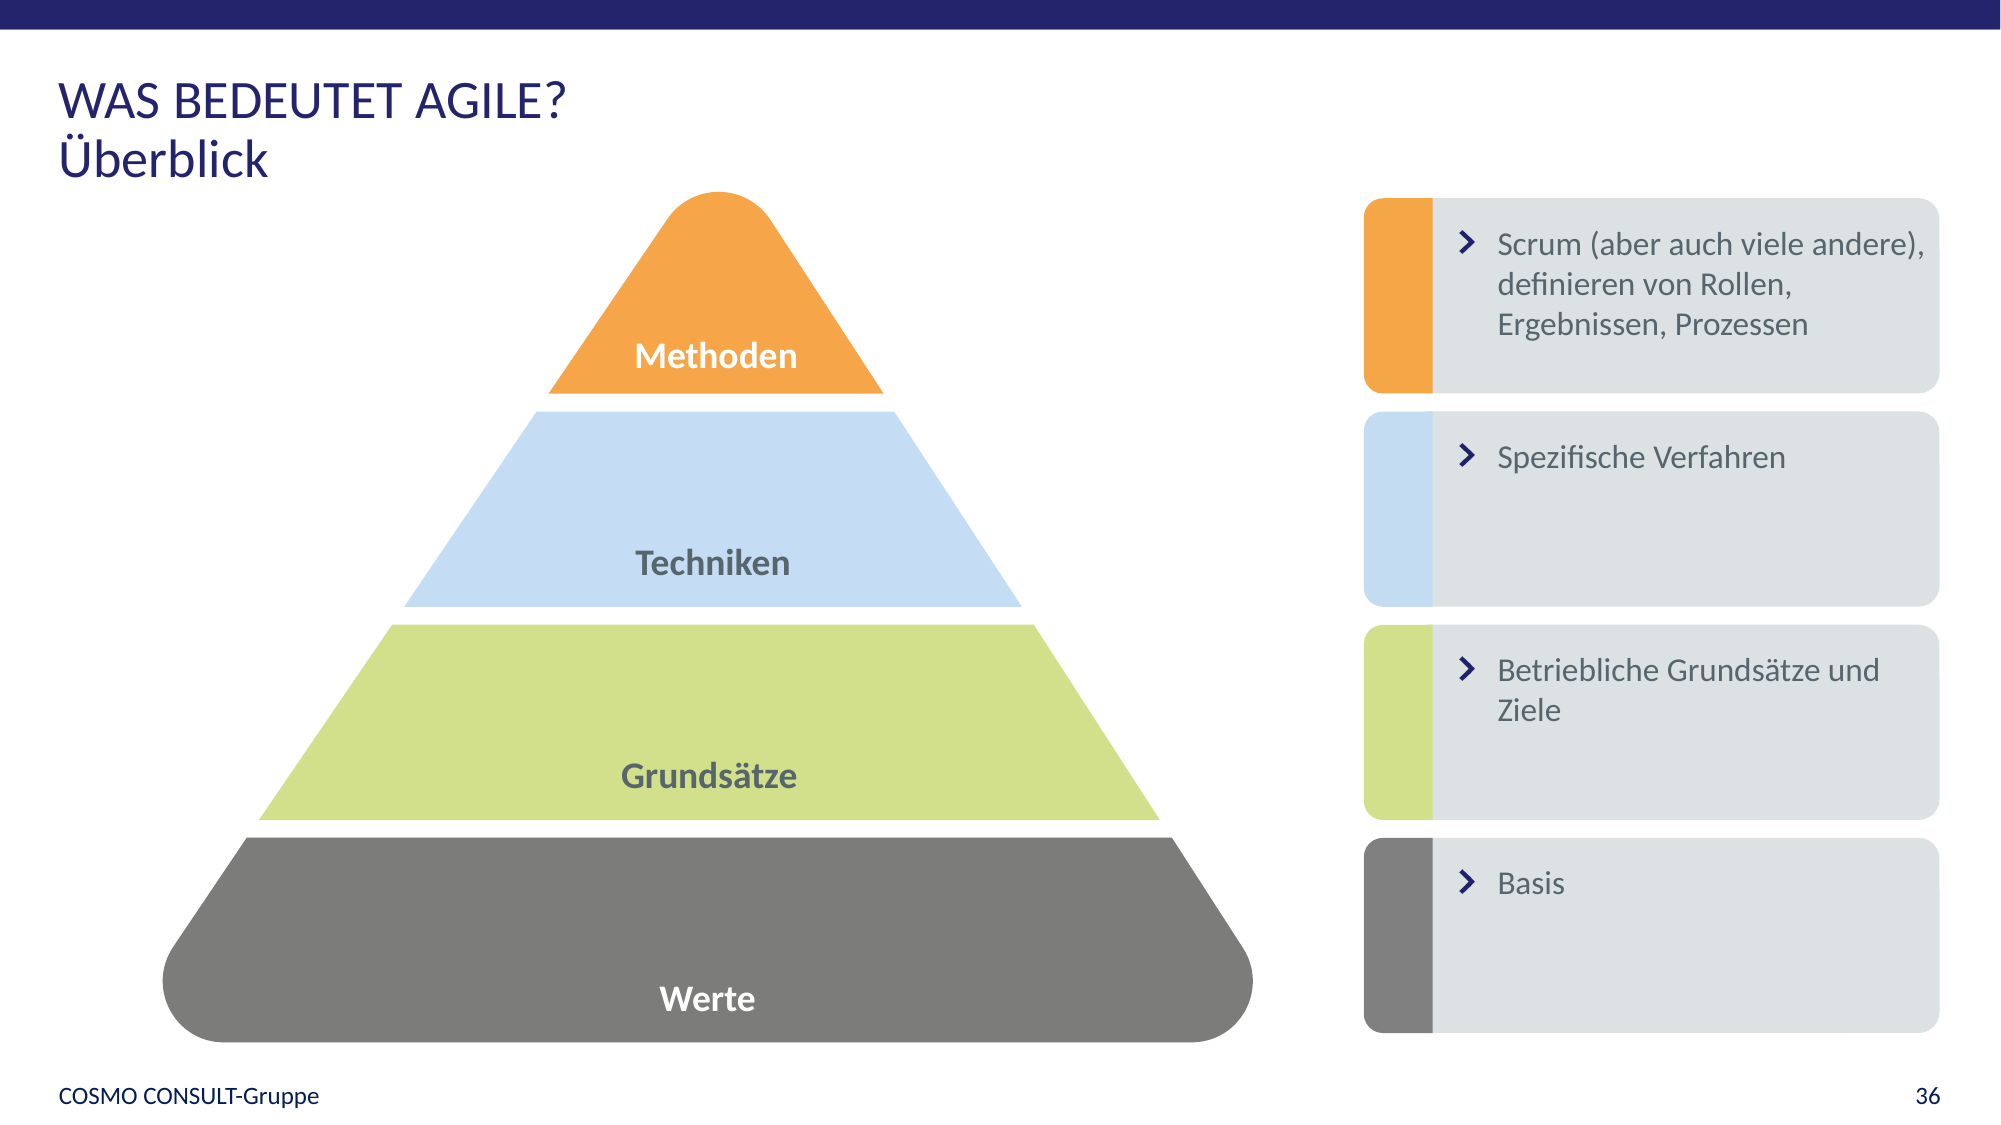

# WAS BEDEUTET AGILE? Überblick
Methoden
Scrum (aber auch viele andere), definieren von Rollen, Ergebnissen, Prozessen

Spezifische Verfahren

Techniken
Grundsätze
Betriebliche Grundsätze und Ziele

Basis

Werte